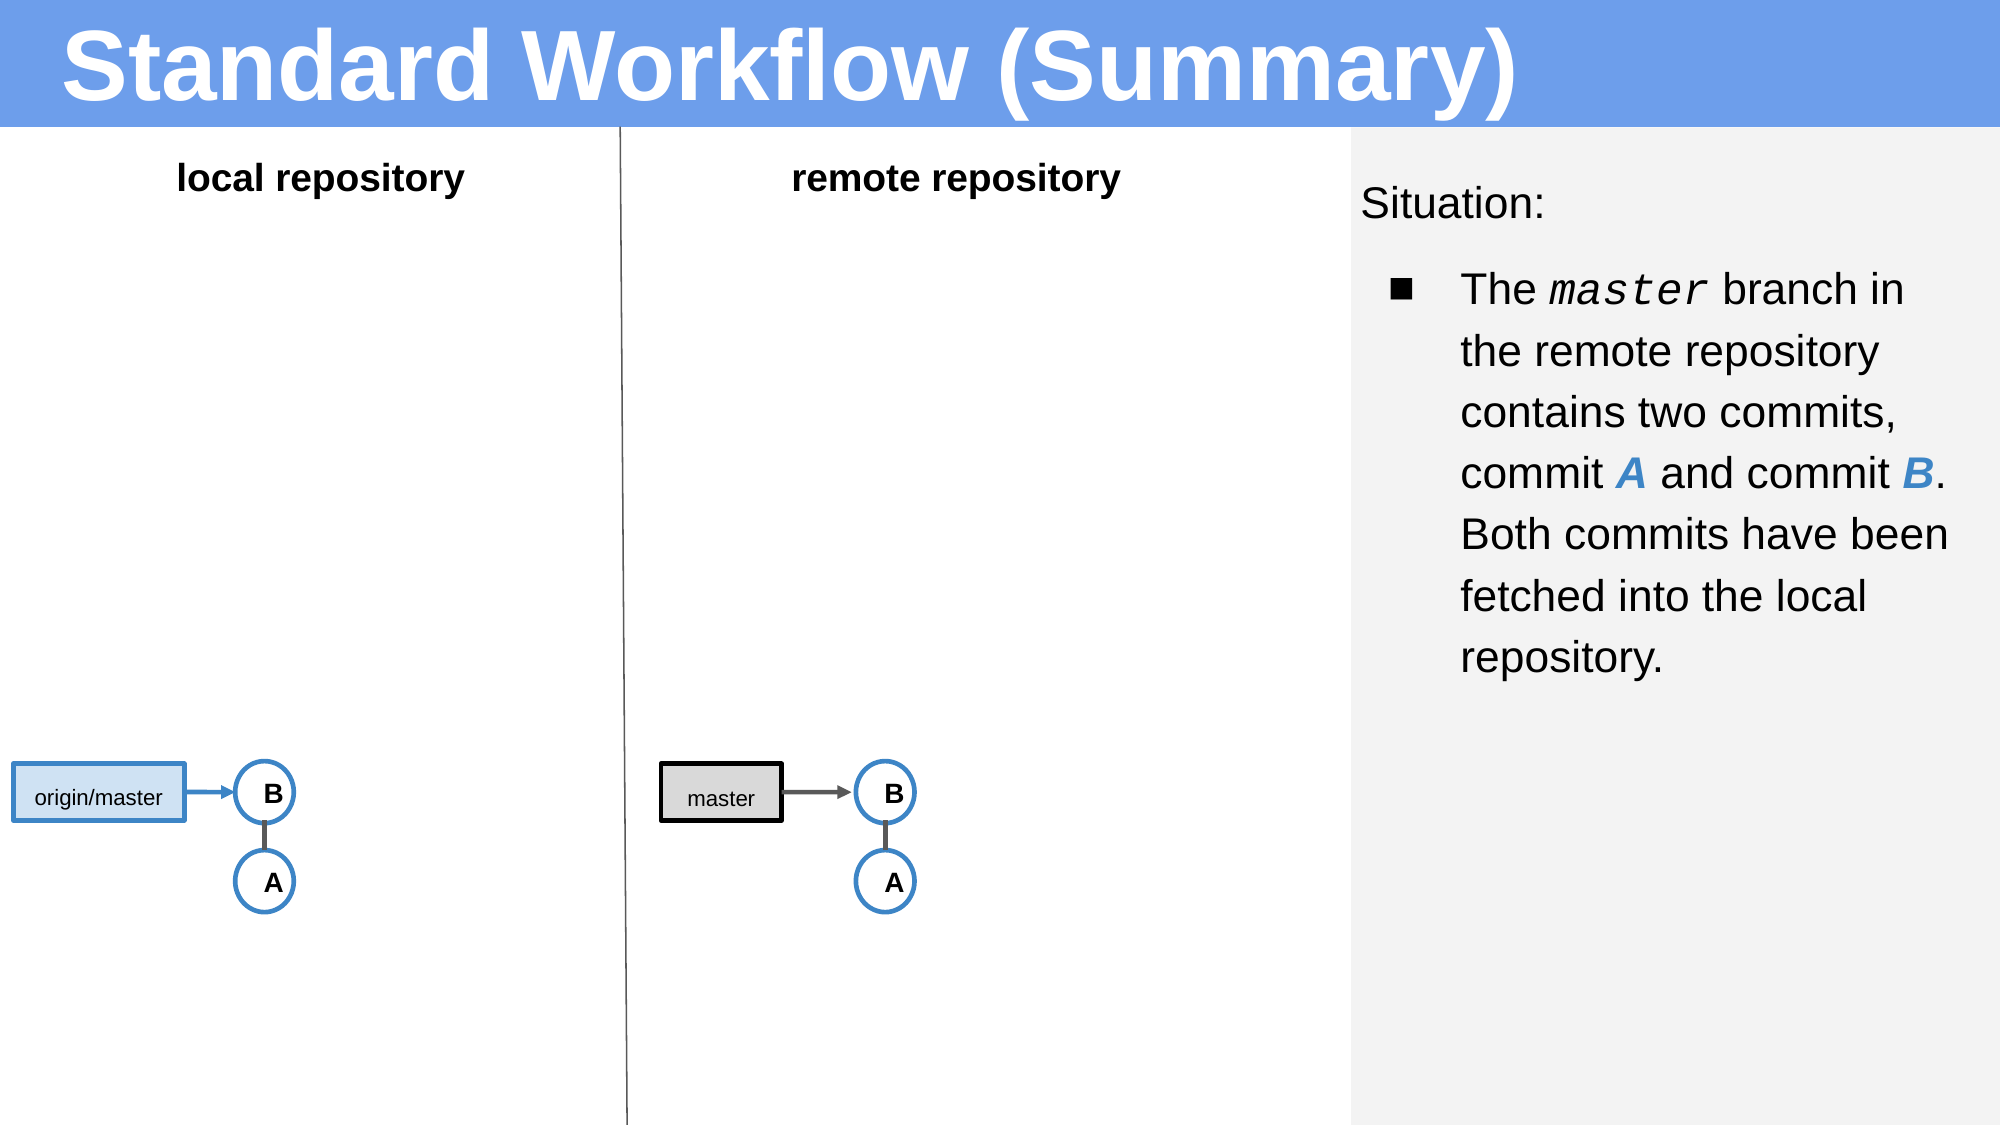

# Standard Workflow (Summary)

local repository
remote repository
Situation:
The master branch in the remote repository contains two commits, commit A and commit B. Both commits have been fetched into the local repository.
B
B
origin/master
master
A
A